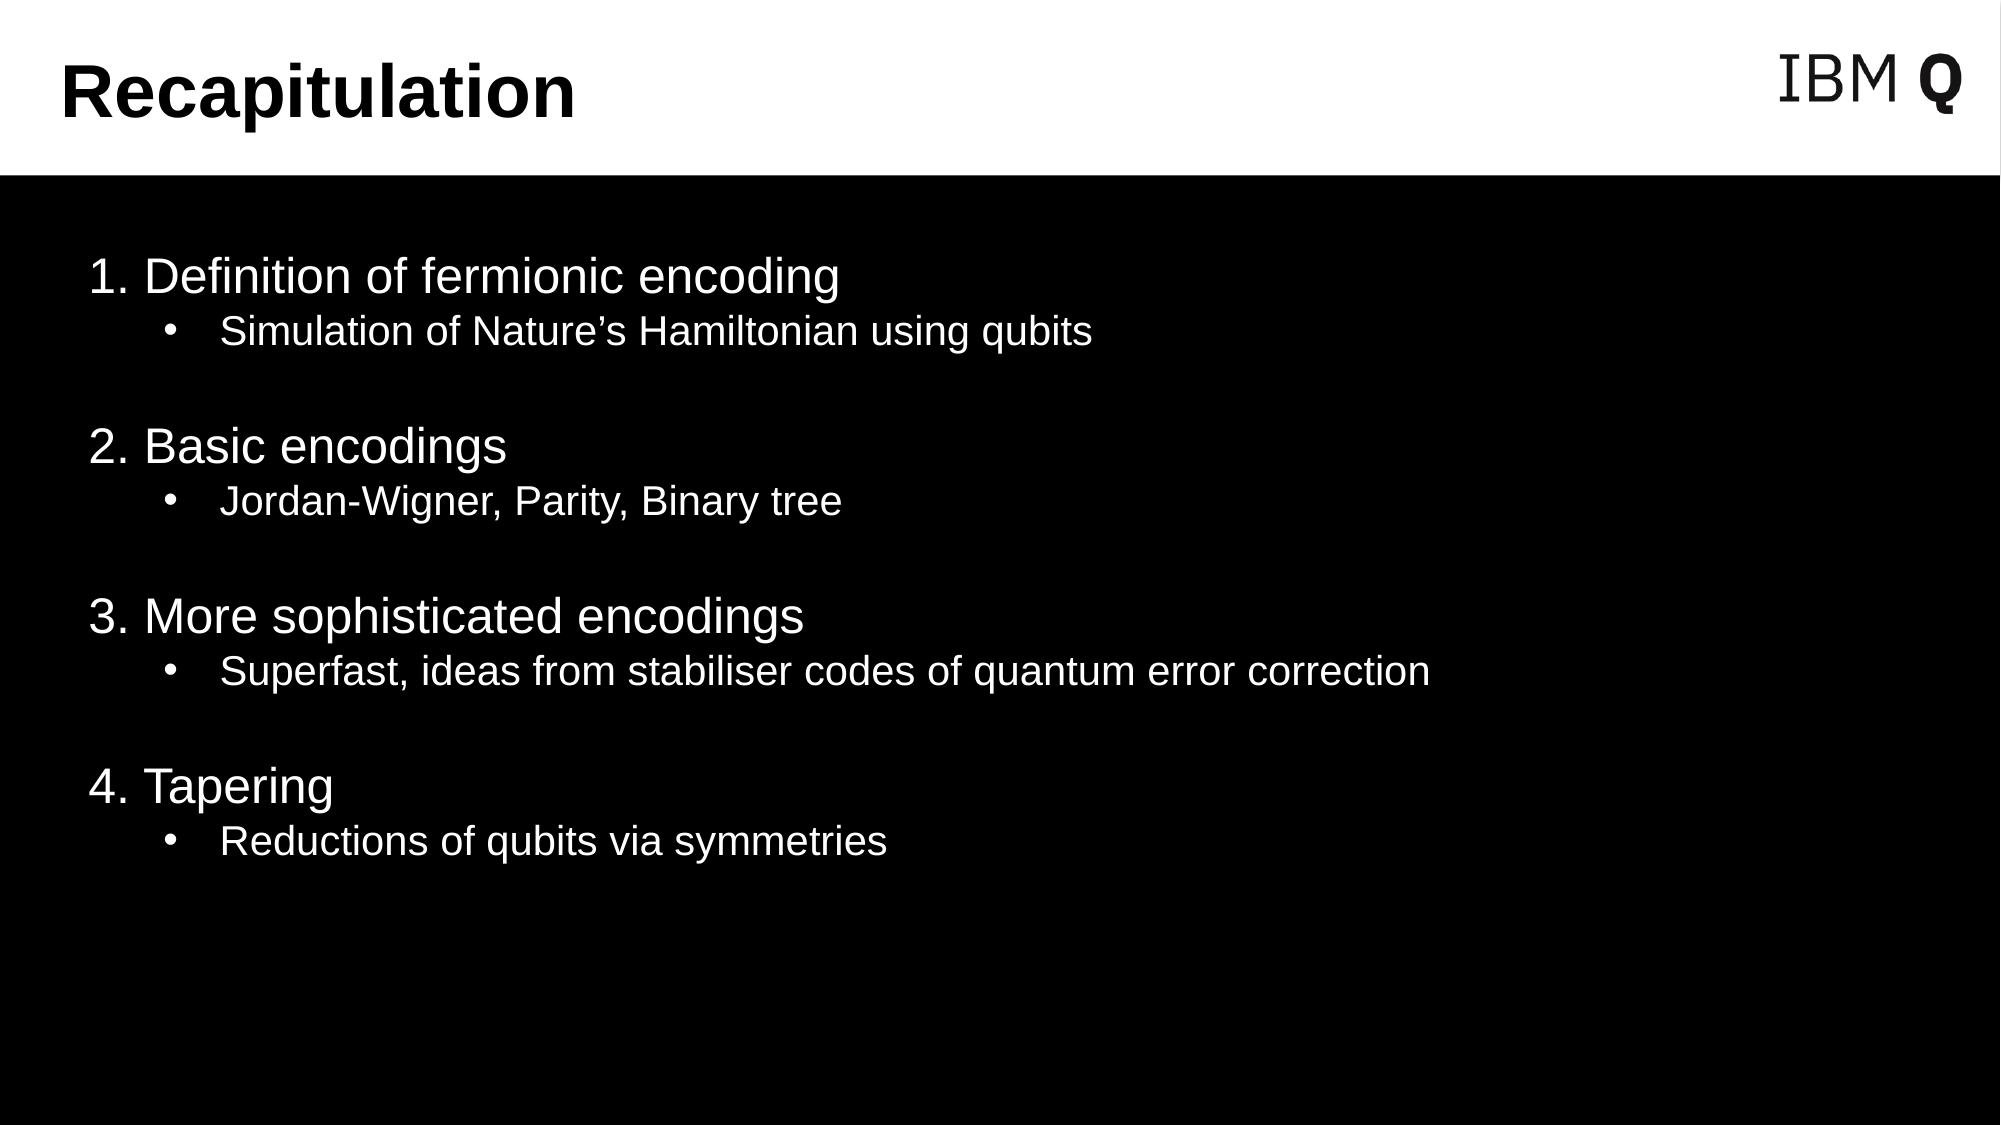

# Recapitulation

1. Definition of fermionic encoding
Simulation of Nature’s Hamiltonian using qubits

2. Basic encodings
Jordan-Wigner, Parity, Binary tree

3. More sophisticated encodings
Superfast, ideas from stabiliser codes of quantum error correction

4. Tapering
Reductions of qubits via symmetries